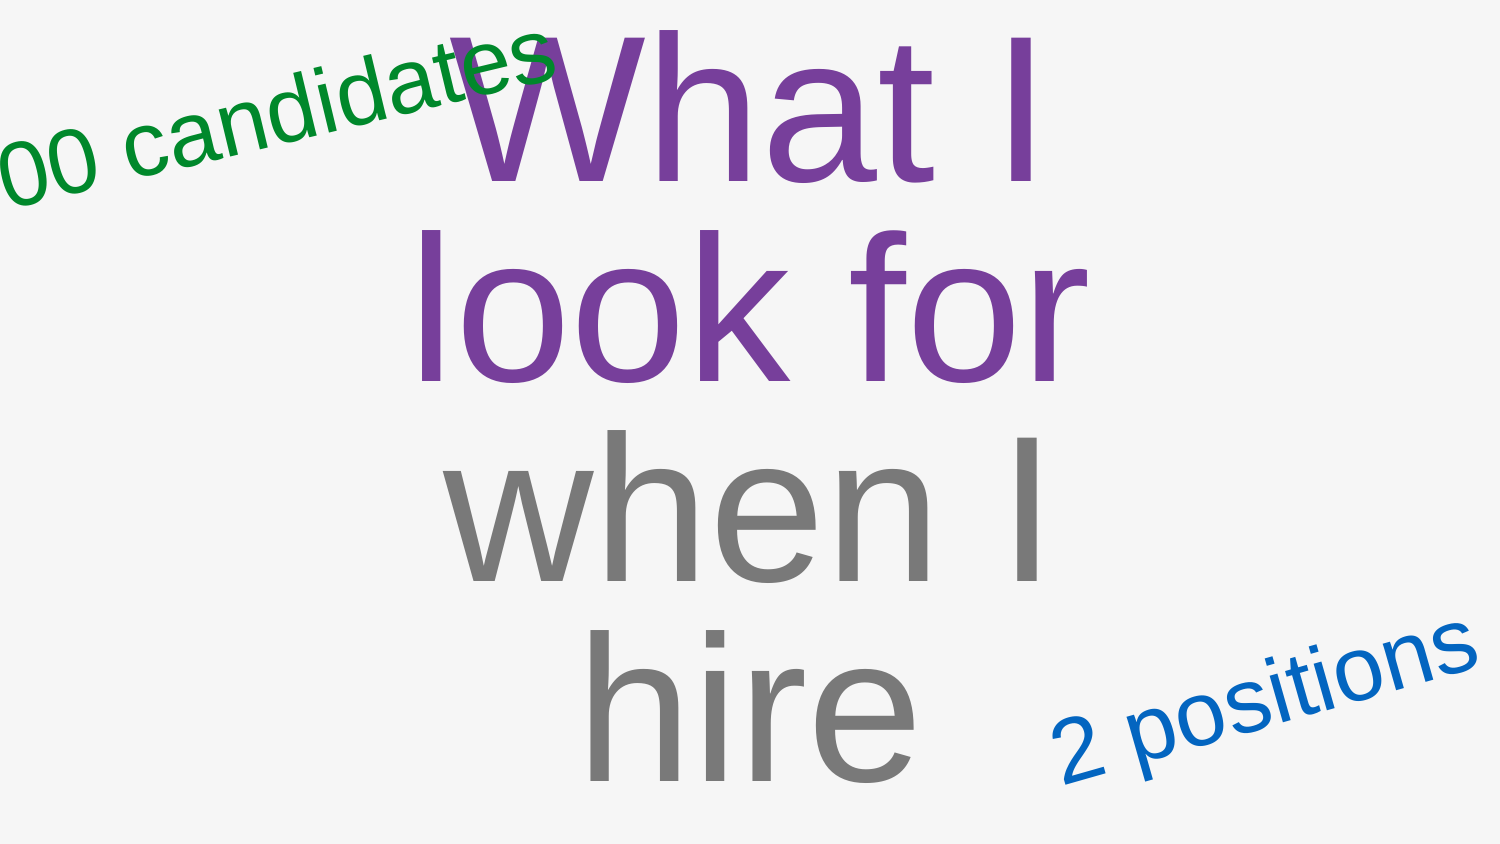

500 candidates
What I look for
when I hire
2 positions